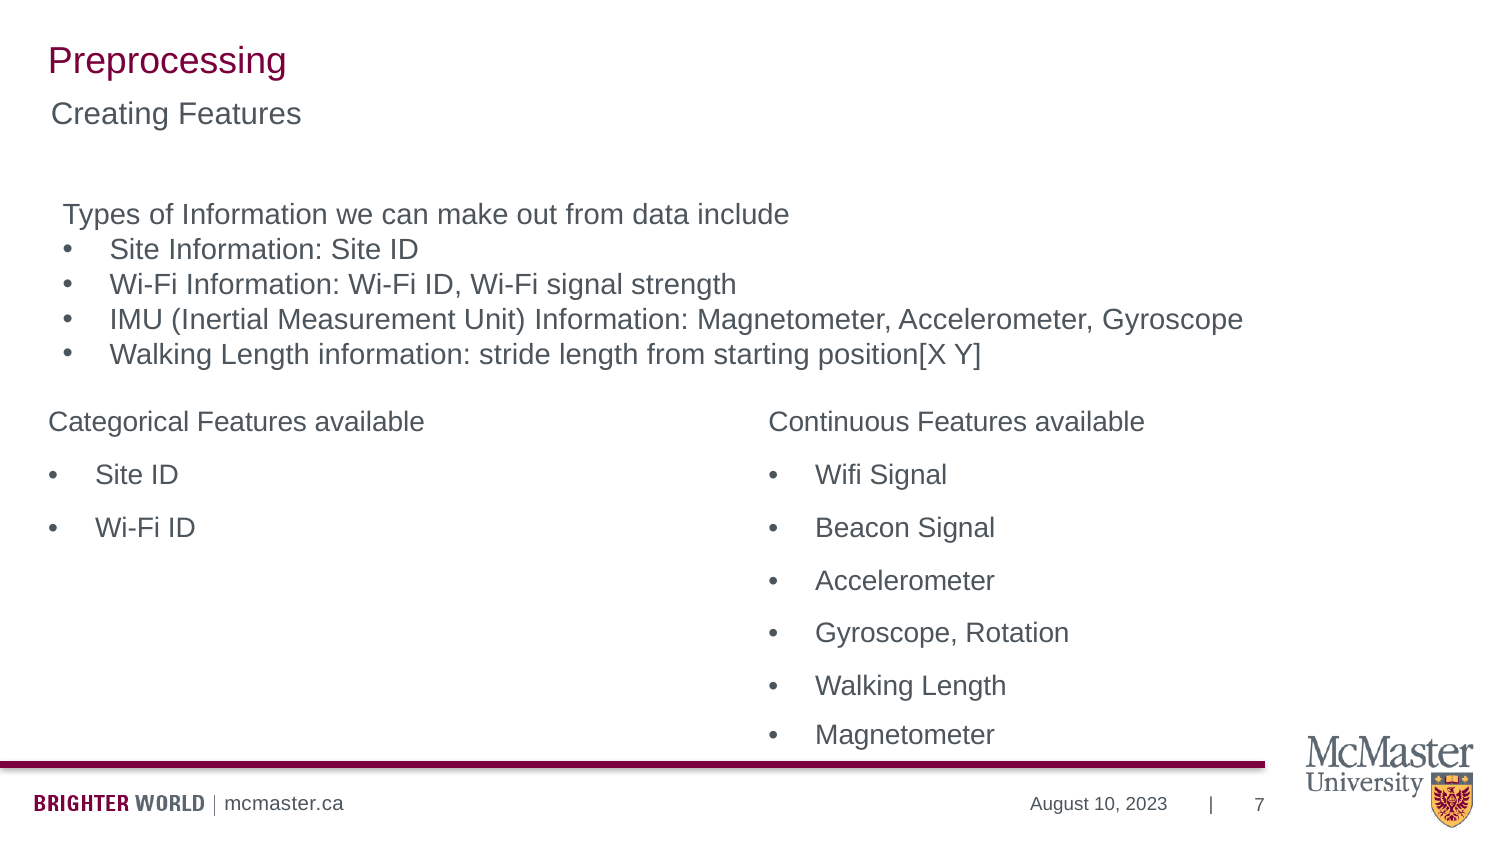

# Preprocessing
Creating Features
Types of Information we can make out from data include
Site Information: Site ID
Wi-Fi Information: Wi-Fi ID, Wi-Fi signal strength
IMU (Inertial Measurement Unit) Information: Magnetometer, Accelerometer, Gyroscope
Walking Length information: stride length from starting position[X Y]
| Categorical Features available | Continuous Features available |
| --- | --- |
| Site ID | Wifi Signal |
| Wi-Fi ID | Beacon Signal |
|  | Accelerometer |
|  | Gyroscope, Rotation |
|  | Walking Length |
|  | Magnetometer |
7
August 10, 2023